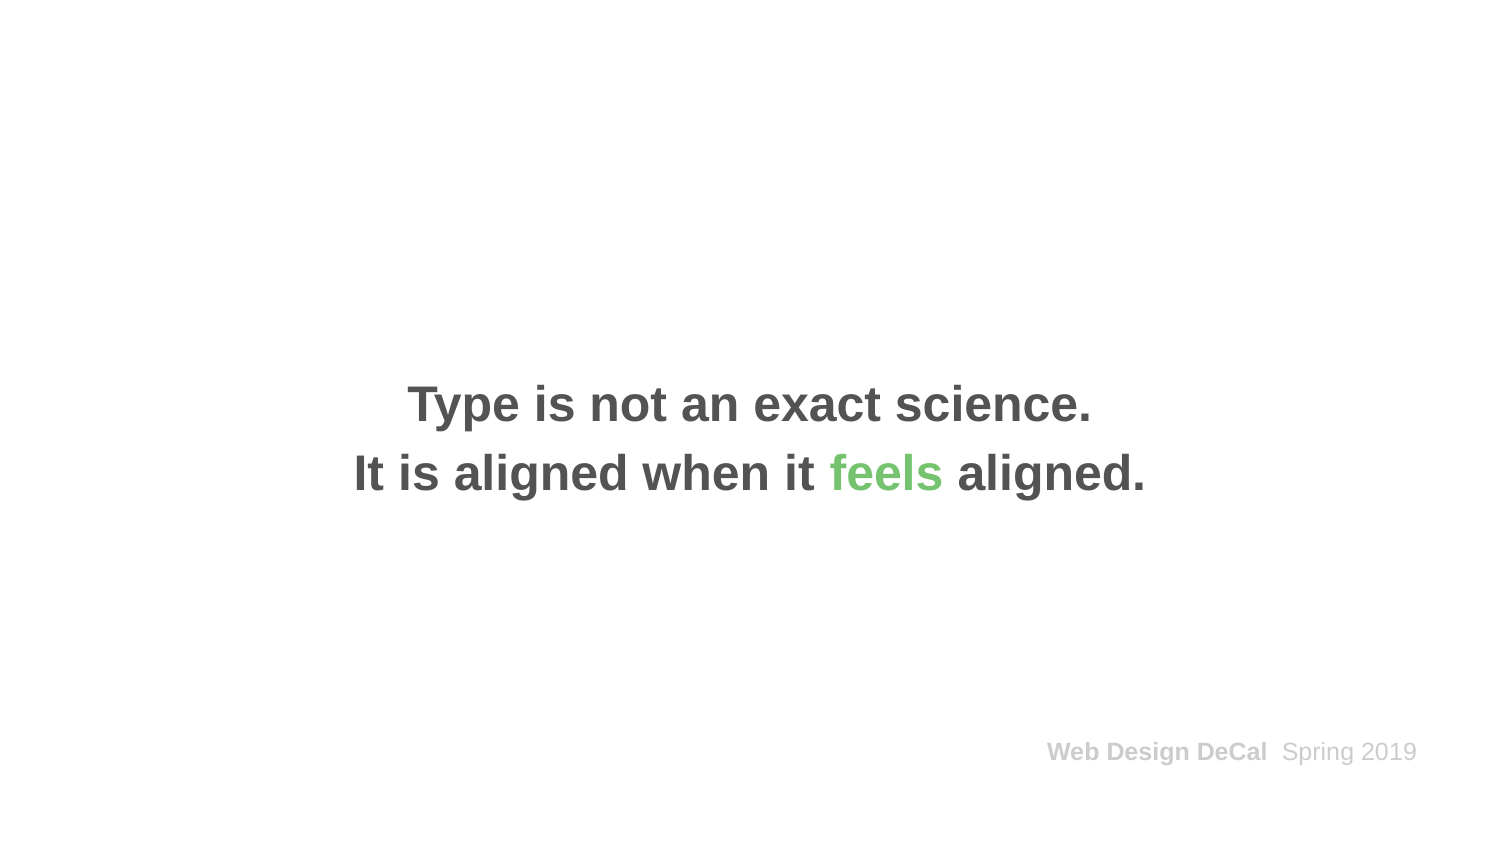

# Type is not an exact science.
It is aligned when it feels aligned.